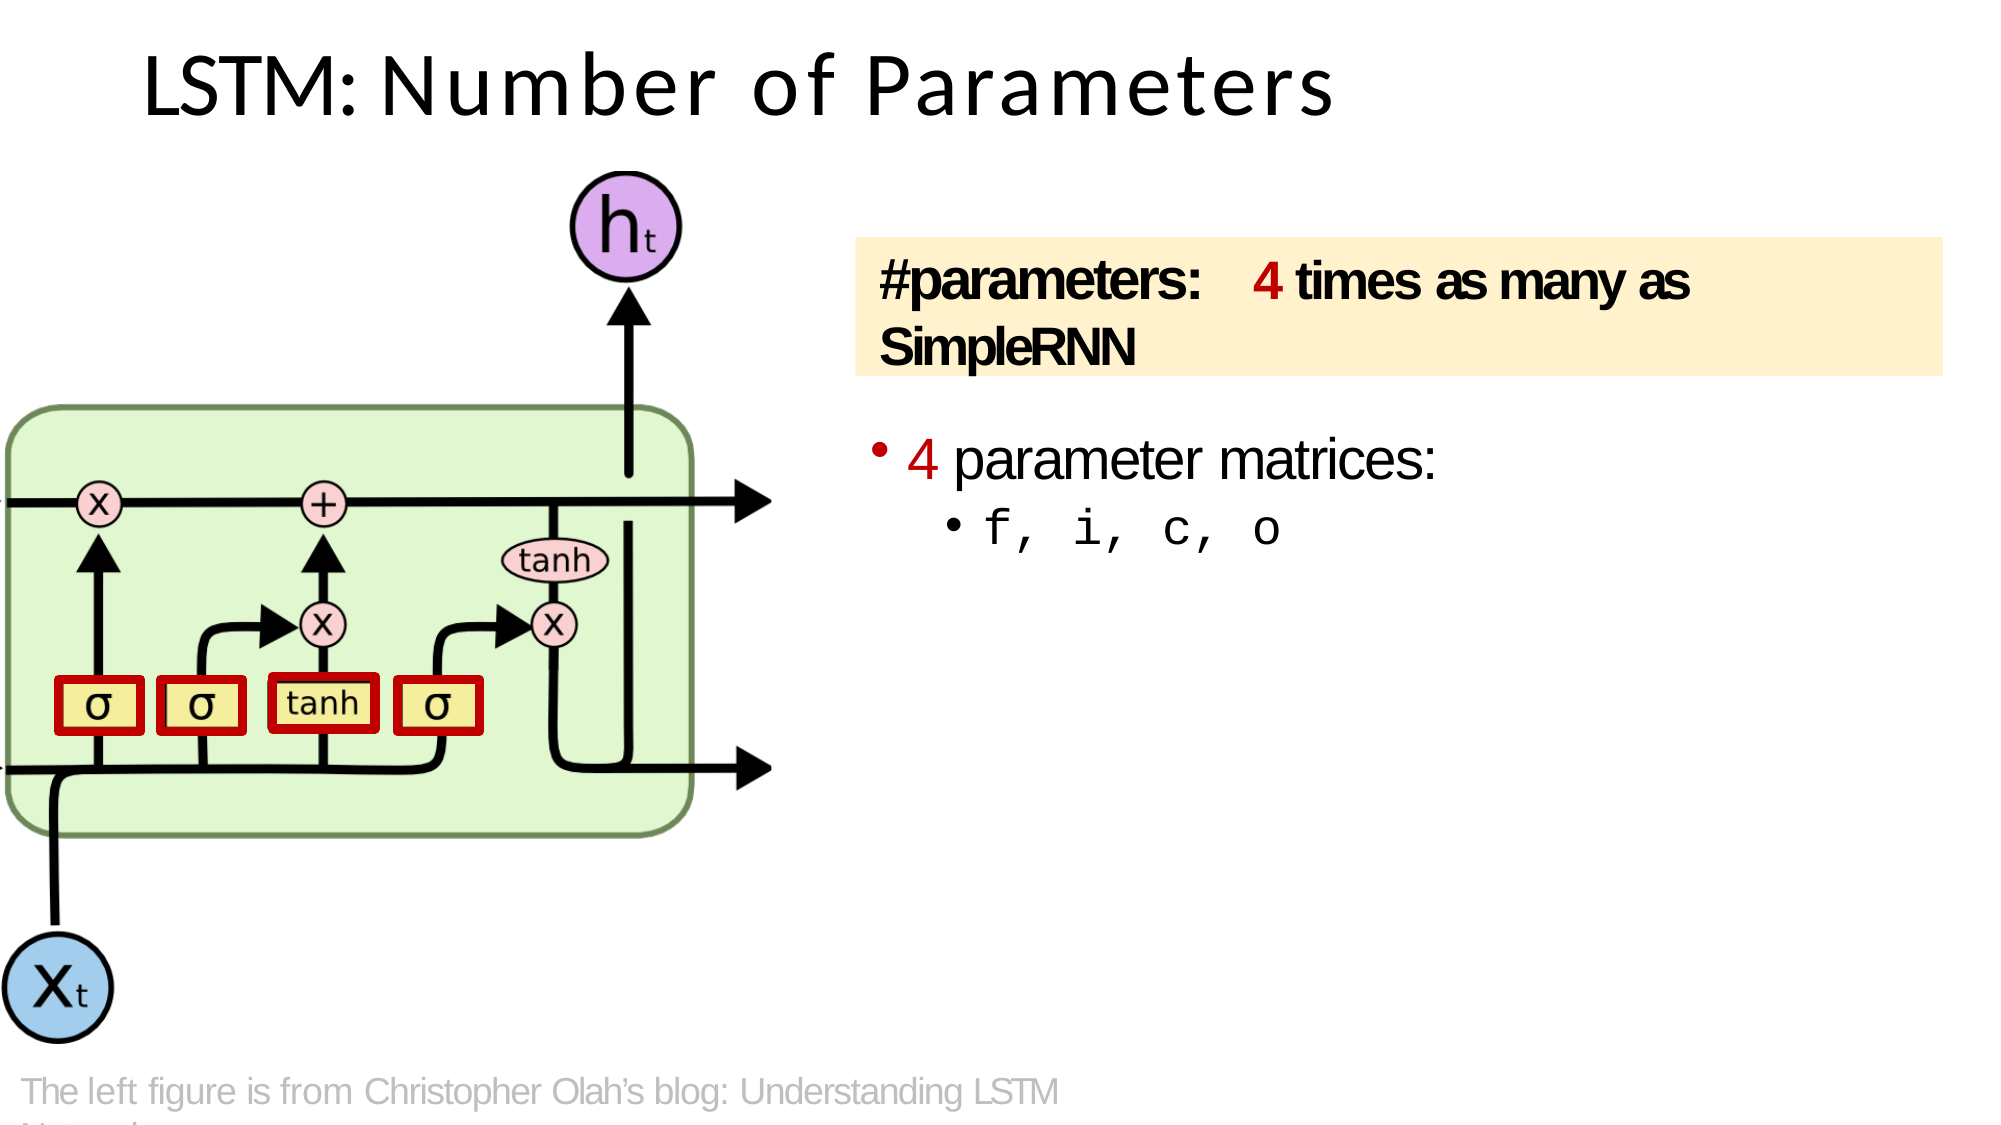

# LSTM: Number of Parameters

#parameters:	4 times as many as SimpleRNN
4 parameter matrices:
f, i, c, o

The left figure is from Christopher Olah’s blog: Understanding LSTM Networks.